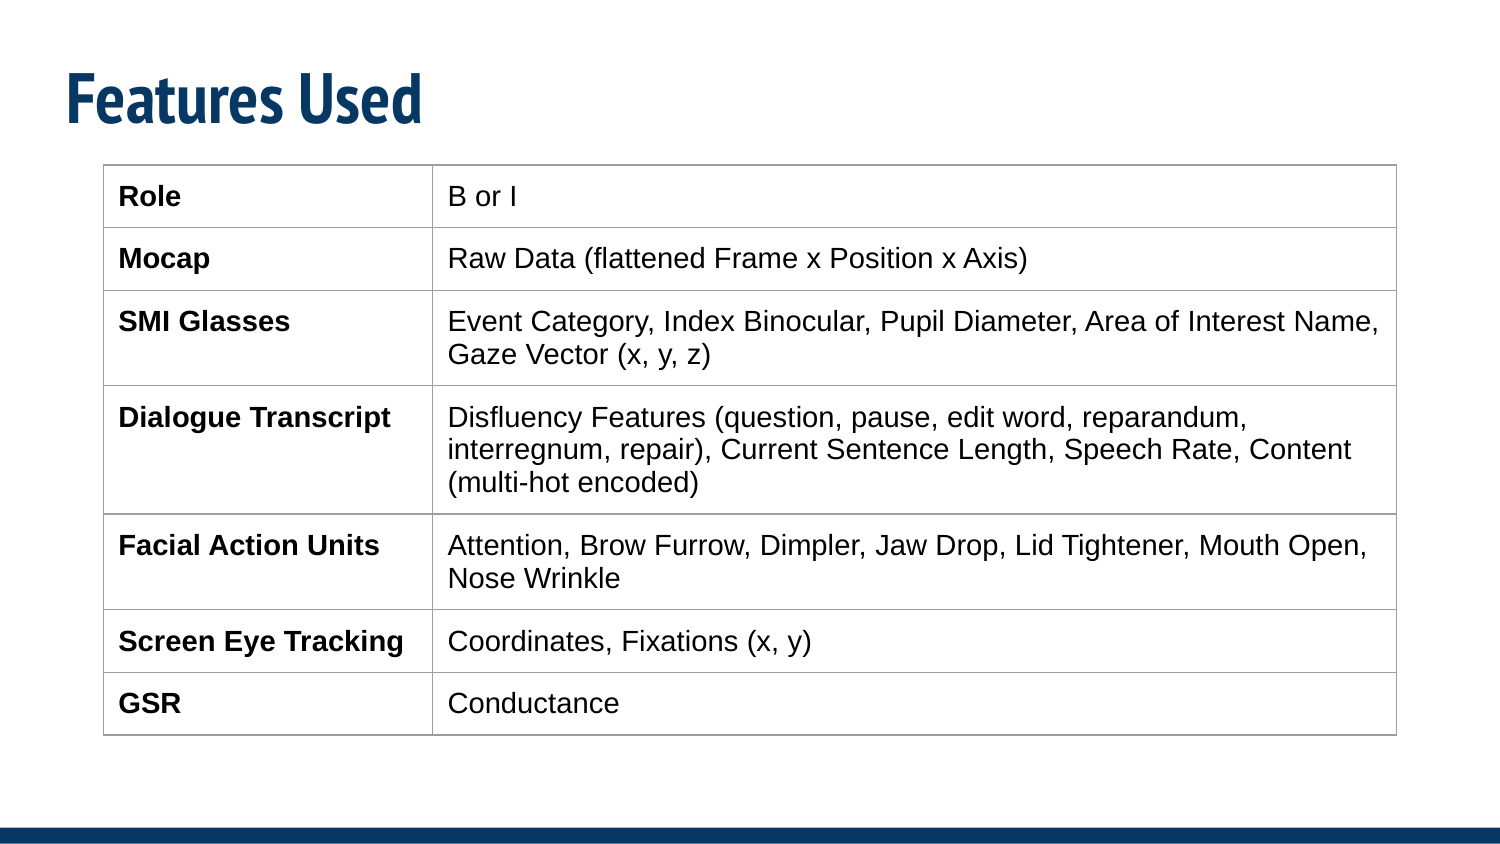

# Features Used
| Role | B or I |
| --- | --- |
| Mocap | Raw Data (flattened Frame x Position x Axis) |
| SMI Glasses | Event Category, Index Binocular, Pupil Diameter, Area of Interest Name, Gaze Vector (x, y, z) |
| Dialogue Transcript | Disfluency Features (question, pause, edit word, reparandum, interregnum, repair), Current Sentence Length, Speech Rate, Content (multi-hot encoded) |
| Facial Action Units | Attention, Brow Furrow, Dimpler, Jaw Drop, Lid Tightener, Mouth Open, Nose Wrinkle |
| Screen Eye Tracking | Coordinates, Fixations (x, y) |
| GSR | Conductance |